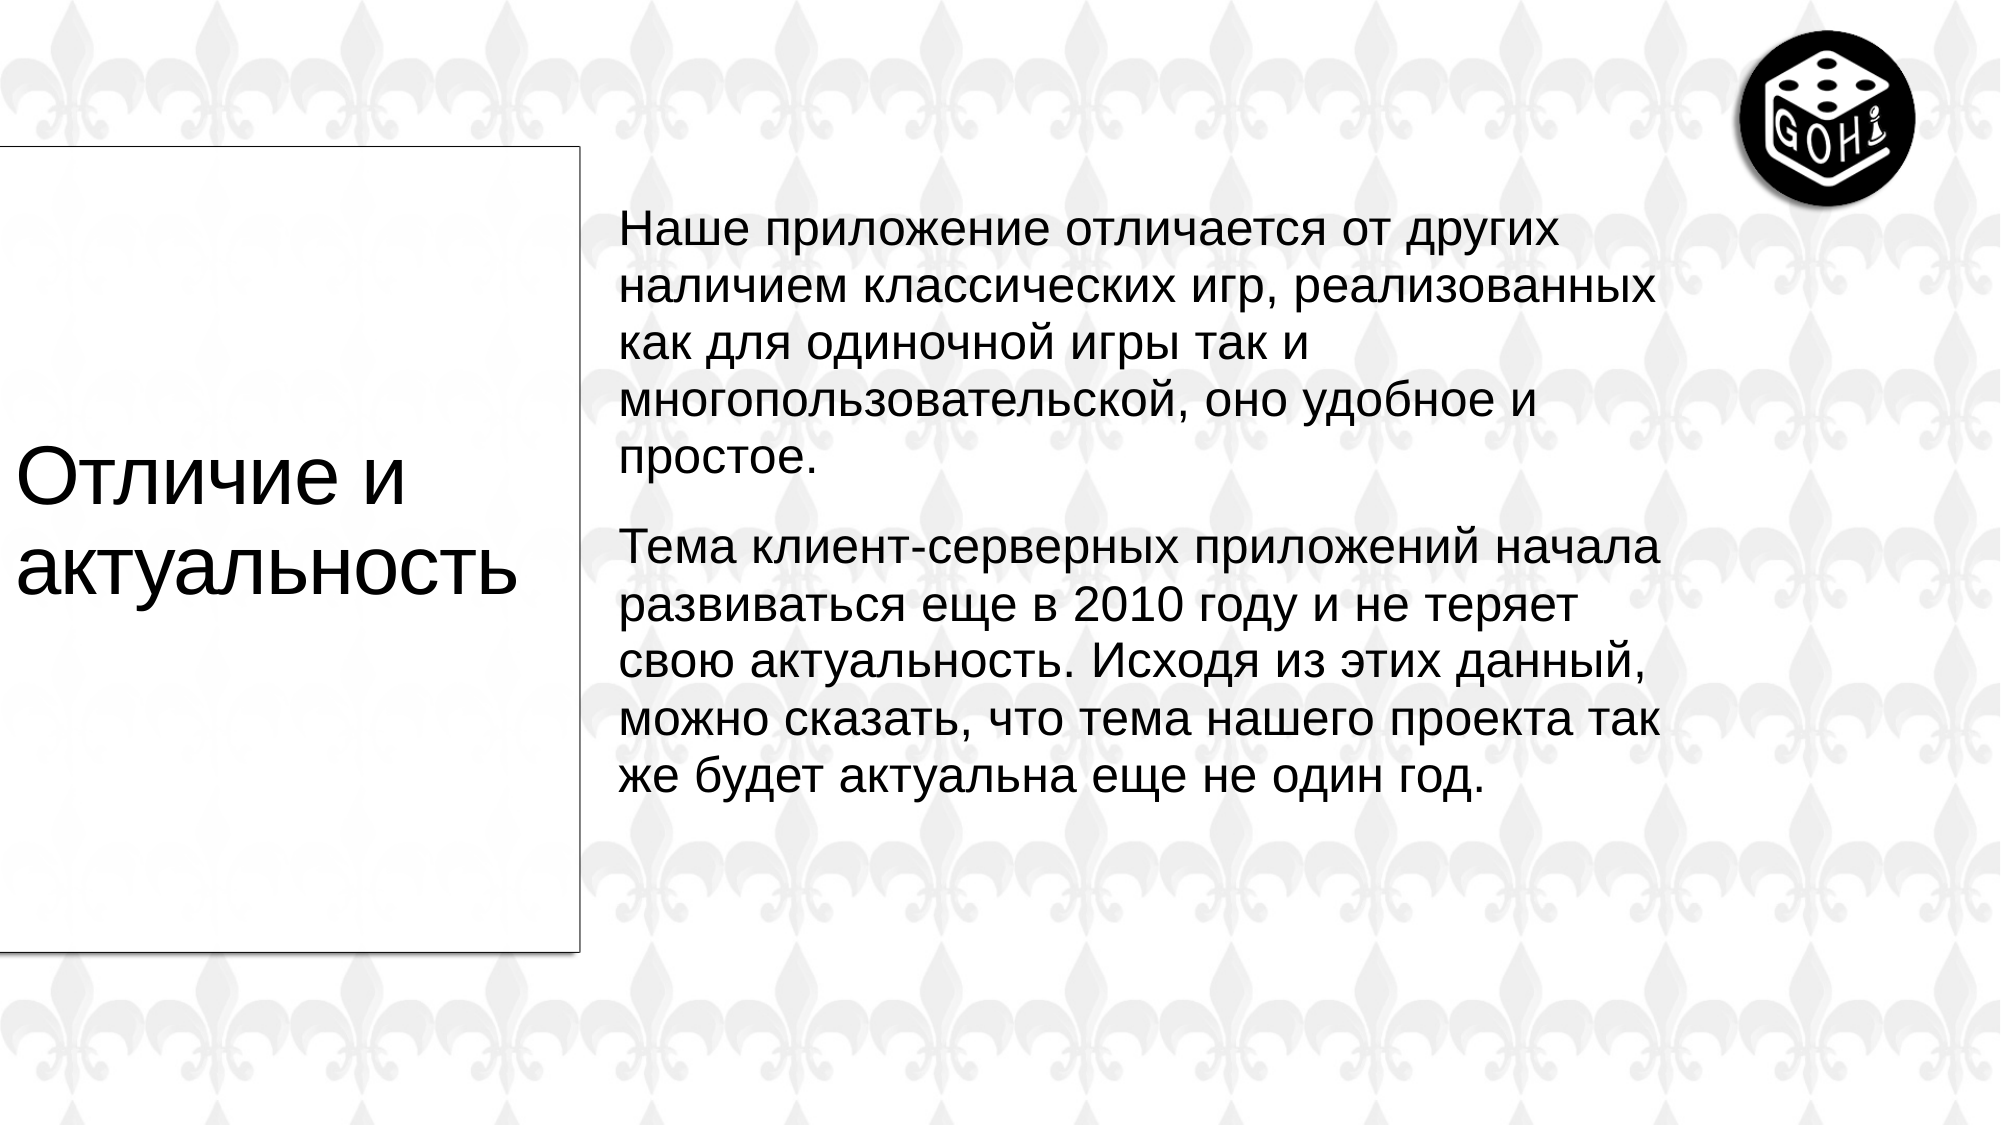

Наше приложение отличается от других наличием классических игр, реализованных как для одиночной игры так и многопользовательской, оно удобное и простое.
Тема клиент-серверных приложений начала развиваться еще в 2010 году и не теряет свою актуальность. Исходя из этих данный, можно сказать, что тема нашего проекта так же будет актуальна еще не один год.

# Отличие и актуальность